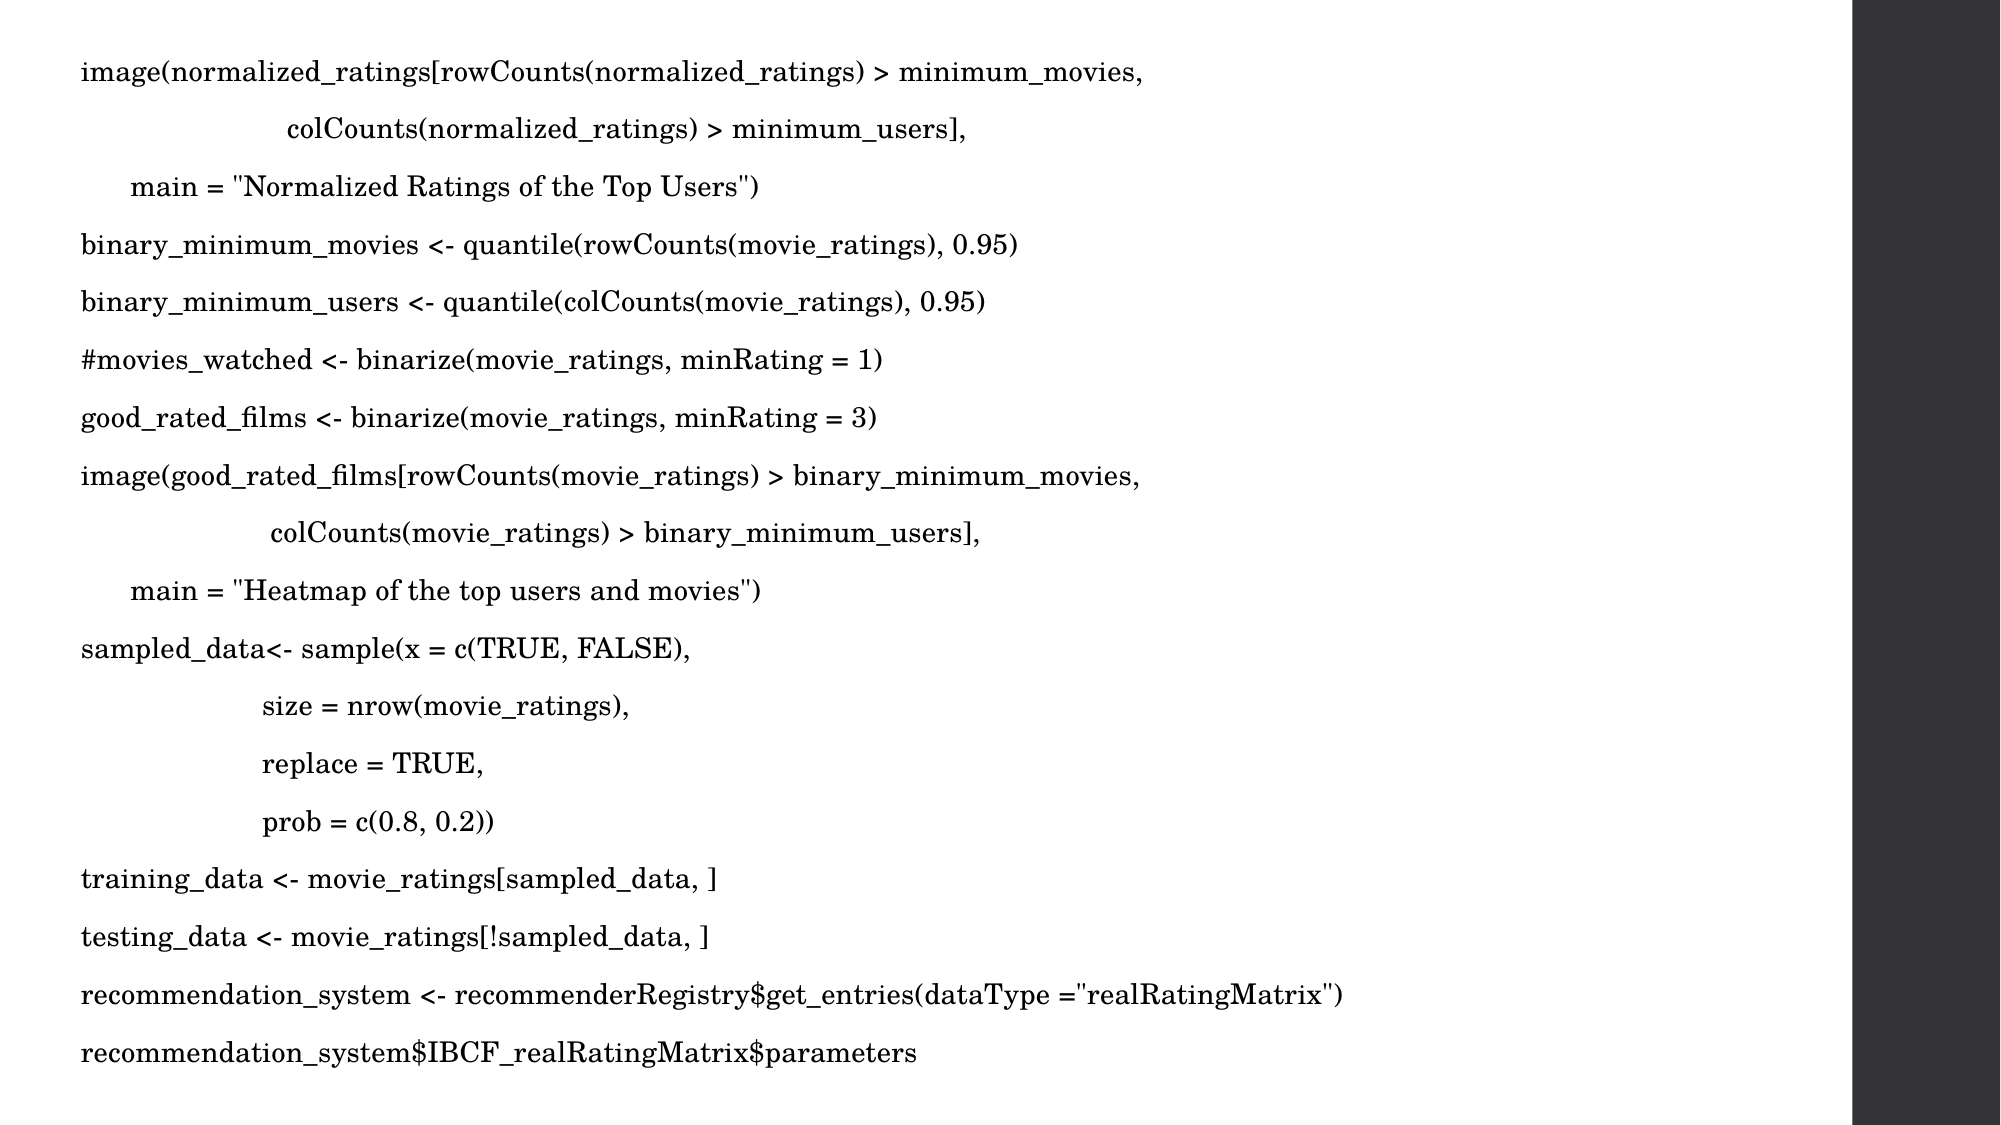

image(normalized_ratings[rowCounts(normalized_ratings) > minimum_movies,
                         colCounts(normalized_ratings) > minimum_users],
      main = "Normalized Ratings of the Top Users")
binary_minimum_movies <- quantile(rowCounts(movie_ratings), 0.95)
binary_minimum_users <- quantile(colCounts(movie_ratings), 0.95)
#movies_watched <- binarize(movie_ratings, minRating = 1)
good_rated_films <- binarize(movie_ratings, minRating = 3)
image(good_rated_films[rowCounts(movie_ratings) > binary_minimum_movies,
                       colCounts(movie_ratings) > binary_minimum_users],
      main = "Heatmap of the top users and movies")
sampled_data<- sample(x = c(TRUE, FALSE),
                      size = nrow(movie_ratings),
                      replace = TRUE,
                      prob = c(0.8, 0.2))
training_data <- movie_ratings[sampled_data, ]
testing_data <- movie_ratings[!sampled_data, ]
recommendation_system <- recommenderRegistry$get_entries(dataType ="realRatingMatrix")
recommendation_system$IBCF_realRatingMatrix$parameters